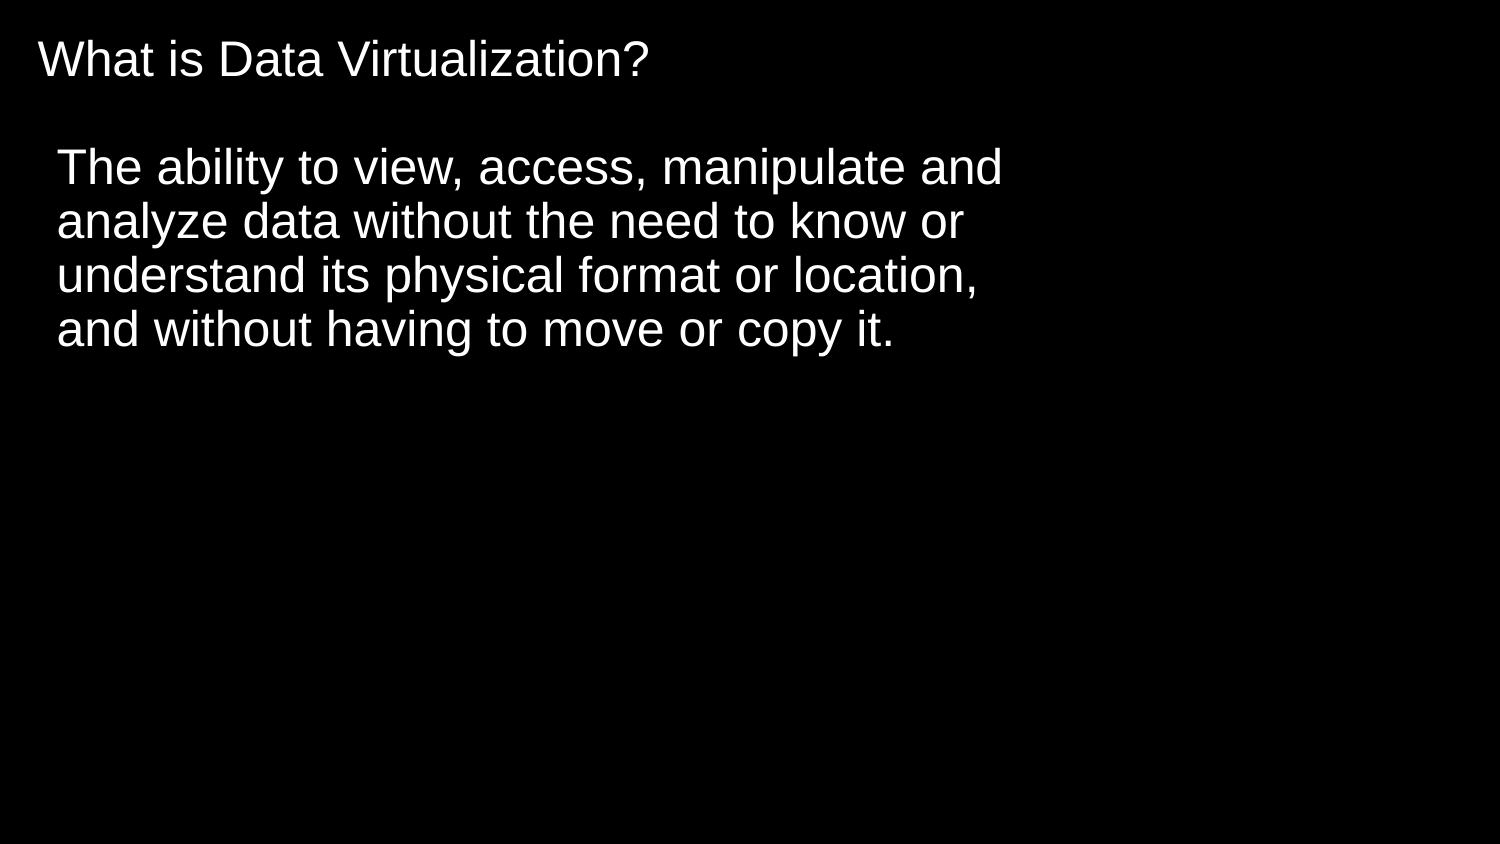

# What is Data Virtualization? The ability to view, access, manipulate and analyze data without the need to know or understand its physical format or location, and without having to move or copy it.
IBM Cloud / © 2018 IBM Corporation  #FastStart2019